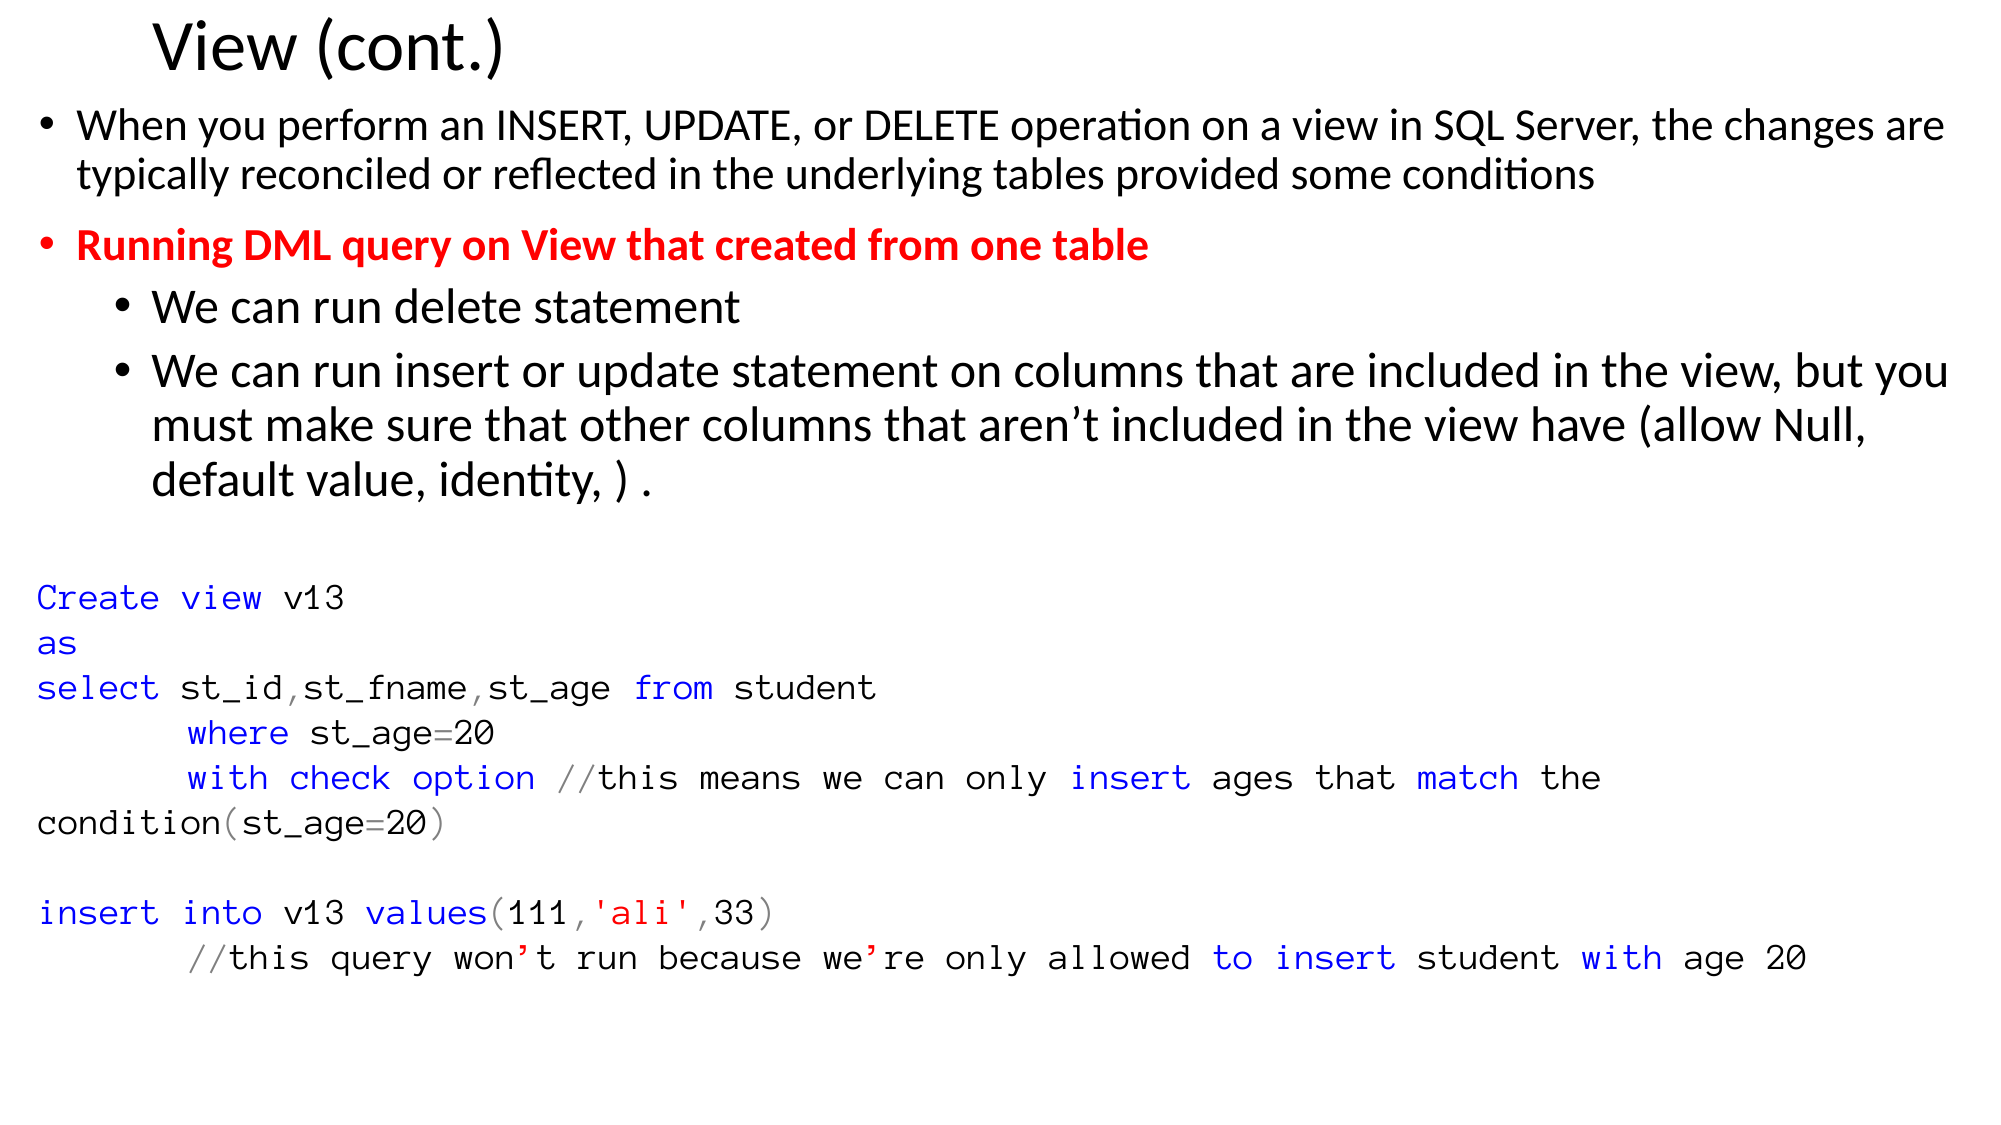

# View (cont.)
When you perform an INSERT, UPDATE, or DELETE operation on a view in SQL Server, the changes are typically reconciled or reflected in the underlying tables provided some conditions
Running DML query on View that created from one table
We can run delete statement
We can run insert or update statement on columns that are included in the view, but you must make sure that other columns that aren’t included in the view have (allow Null, default value, identity, ) .

Create view v13
as
select st_id,st_fname,st_age from student
	where st_age=20
	with check option //this means we can only insert ages that match the condition(st_age=20)

insert into v13 values(111,'ali',33)
	//this query won’t run because we’re only allowed to insert student with age 20